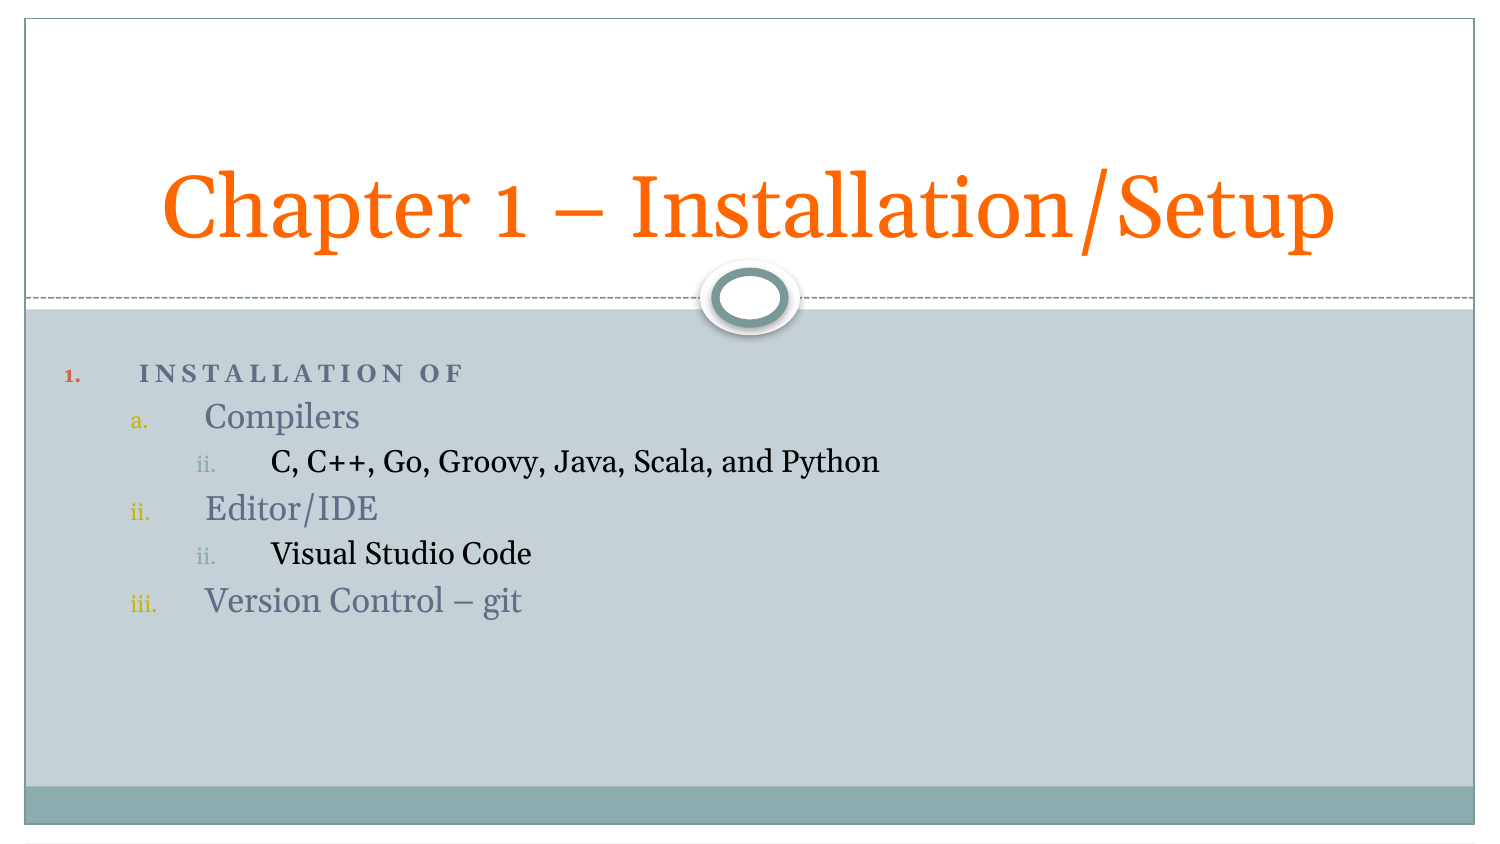

# Chapter 1 – Installation/Setup
Installation of
Compilers
C, C++, Go, Groovy, Java, Scala, and Python
Editor/IDE
Visual Studio Code
Version Control – git